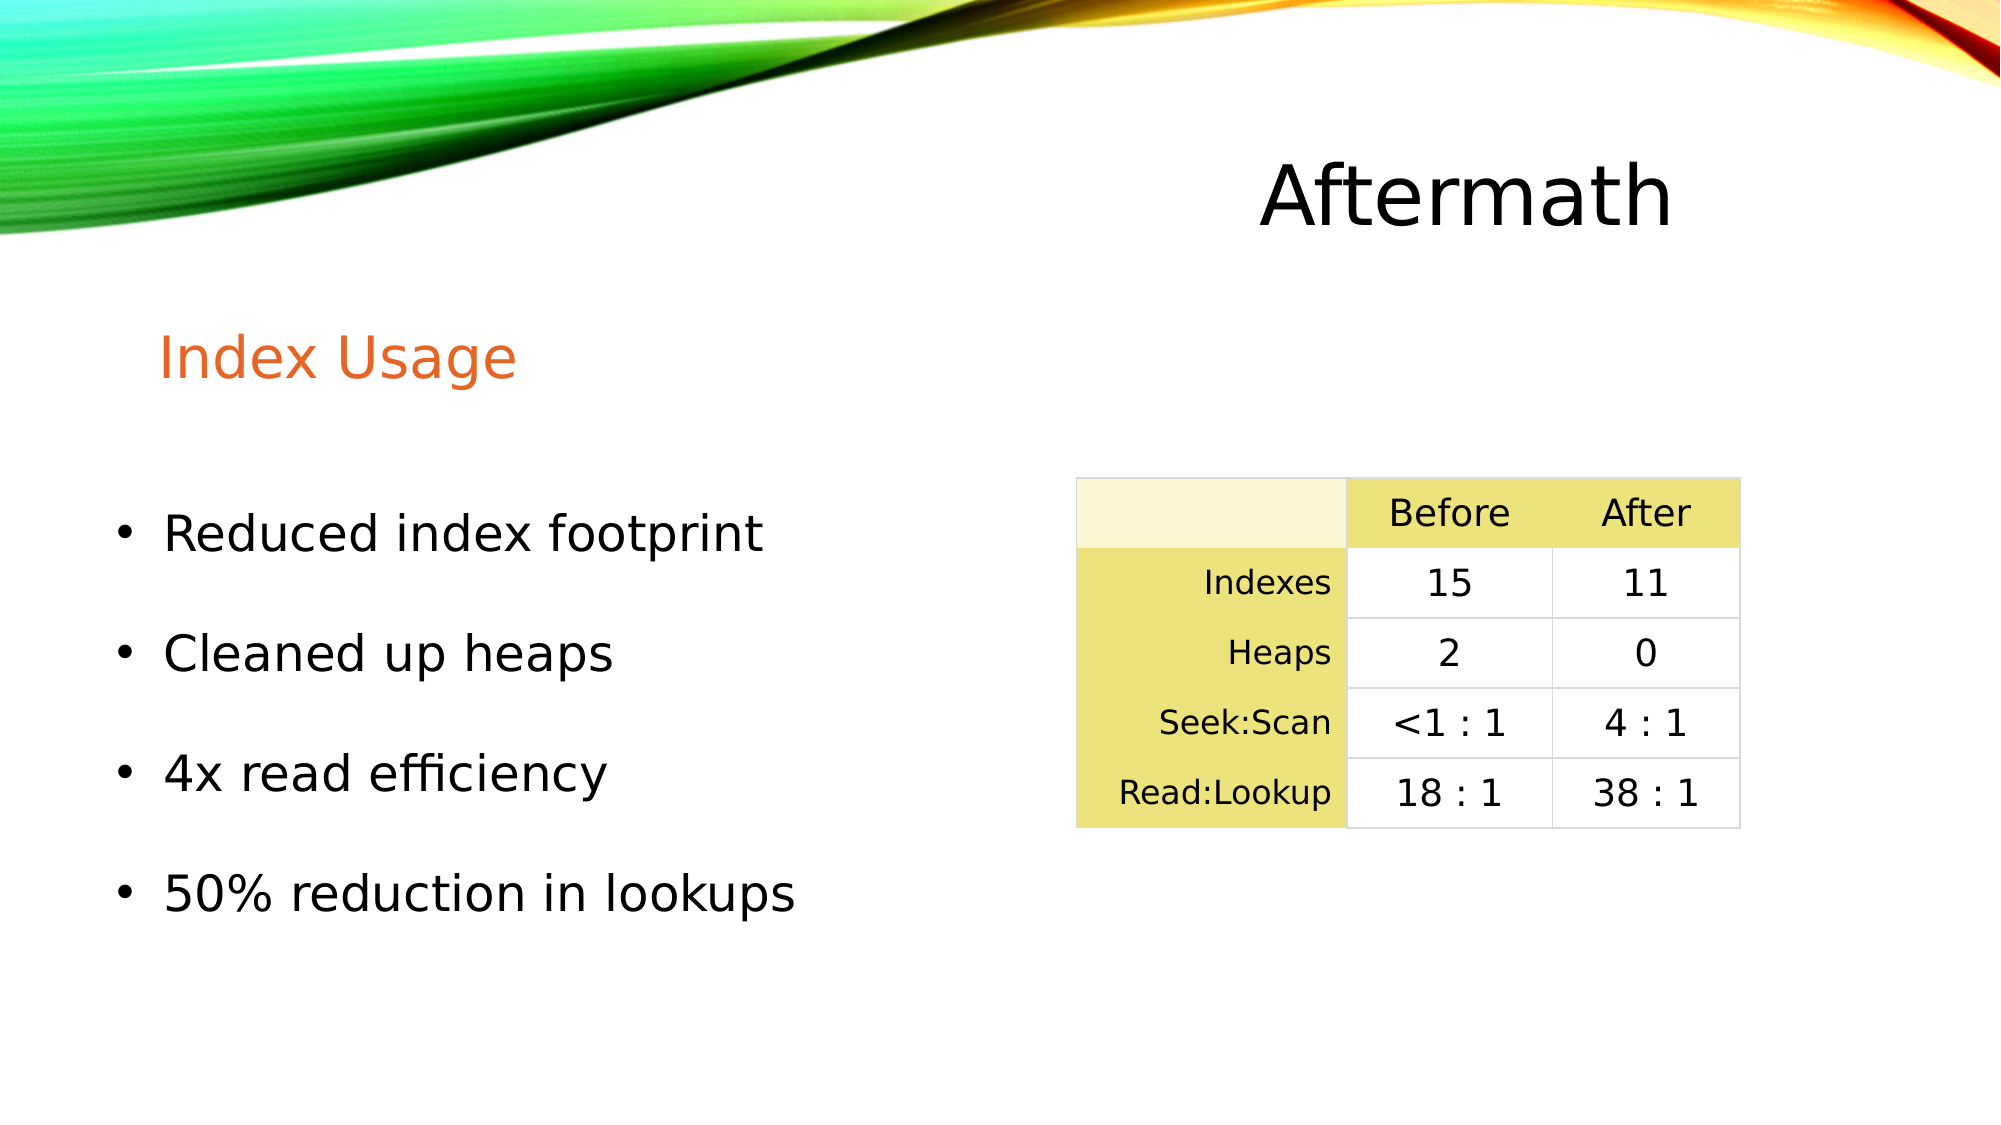

Aftermath
Index Usage
Reduced index footprint
Cleaned up heaps
4x read efficiency
50% reduction in lookups
|  | Before | After |
| --- | --- | --- |
| Indexes | 15 | 11 |
| Heaps | 2 | 0 |
| Seek:Scan | <1 : 1 | 4 : 1 |
| Read:Lookup | 18 : 1 | 38 : 1 |